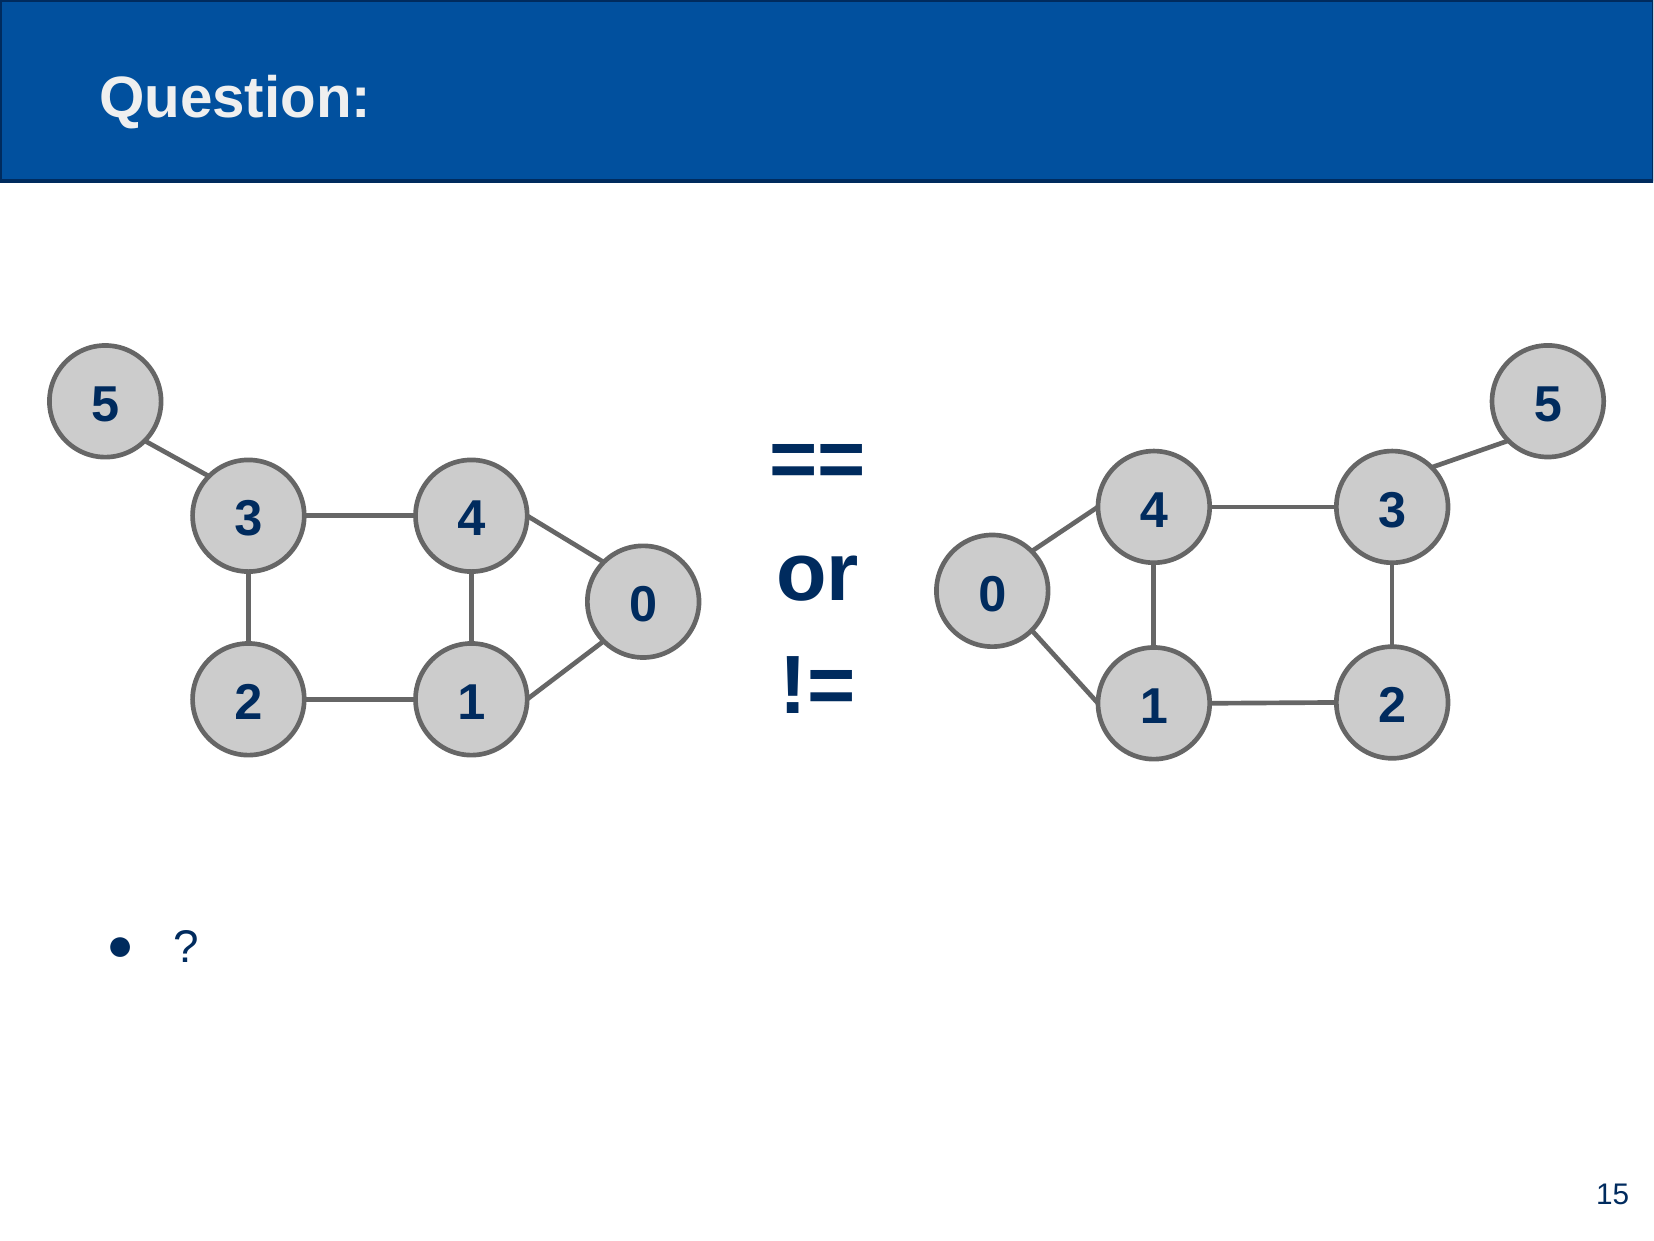

# Question:
5
4
3
0
2
1
5
3
4
0
2
1
==
or
!=
?
15